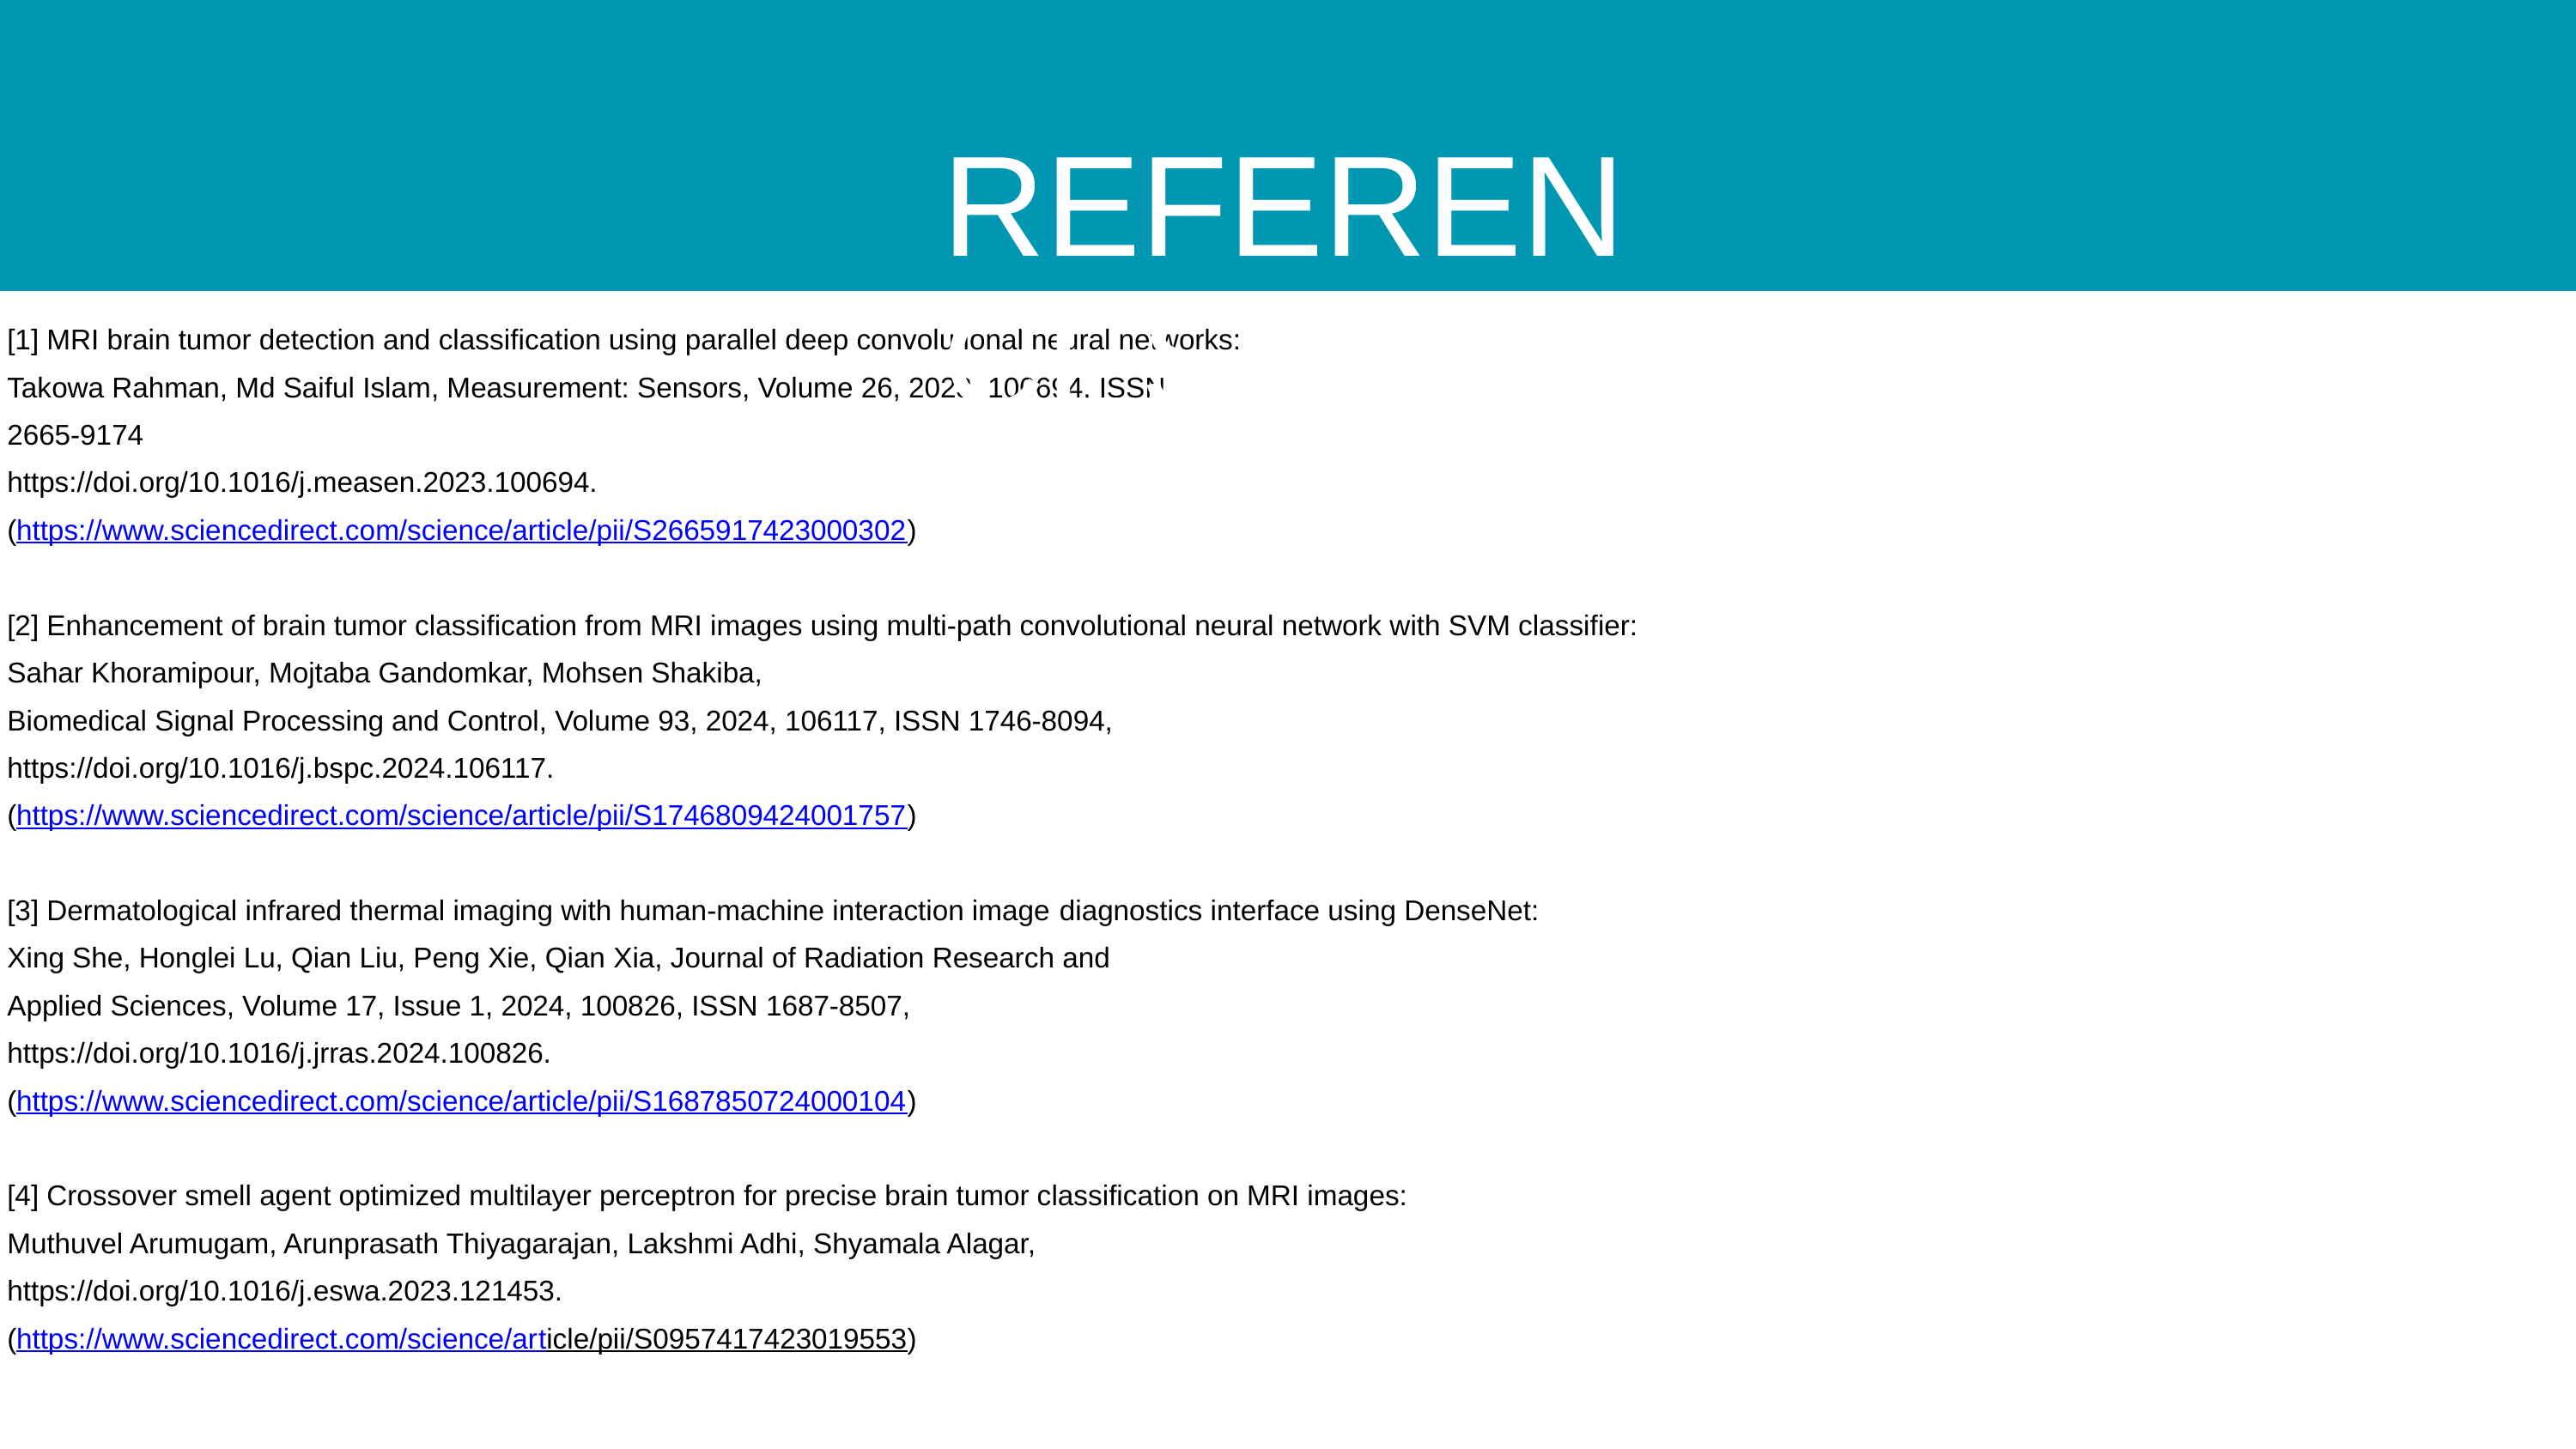

REFERENCES
[1] MRI brain tumor detection and classification using parallel deep convolutional neural networks:
Takowa Rahman, Md Saiful Islam, Measurement: Sensors, Volume 26, 2023, 100694, ISSN
2665-9174
https://doi.org/10.1016/j.measen.2023.100694.
(https://www.sciencedirect.com/science/article/pii/S2665917423000302)

[2] Enhancement of brain tumor classification from MRI images using multi-path convolutional neural network with SVM classifier:
Sahar Khoramipour, Mojtaba Gandomkar, Mohsen Shakiba,
Biomedical Signal Processing and Control, Volume 93, 2024, 106117, ISSN 1746-8094,
https://doi.org/10.1016/j.bspc.2024.106117.
(https://www.sciencedirect.com/science/article/pii/S1746809424001757)

[3] Dermatological infrared thermal imaging with human-machine interaction image diagnostics interface using DenseNet:
Xing She, Honglei Lu, Qian Liu, Peng Xie, Qian Xia, Journal of Radiation Research and
Applied Sciences, Volume 17, Issue 1, 2024, 100826, ISSN 1687-8507,
https://doi.org/10.1016/j.jrras.2024.100826.
(https://www.sciencedirect.com/science/article/pii/S1687850724000104)

[4] Crossover smell agent optimized multilayer perceptron for precise brain tumor classification on MRI images:
Muthuvel Arumugam, Arunprasath Thiyagarajan, Lakshmi Adhi, Shyamala Alagar,
https://doi.org/10.1016/j.eswa.2023.121453.
(https://www.sciencedirect.com/science/article/pii/S0957417423019553)